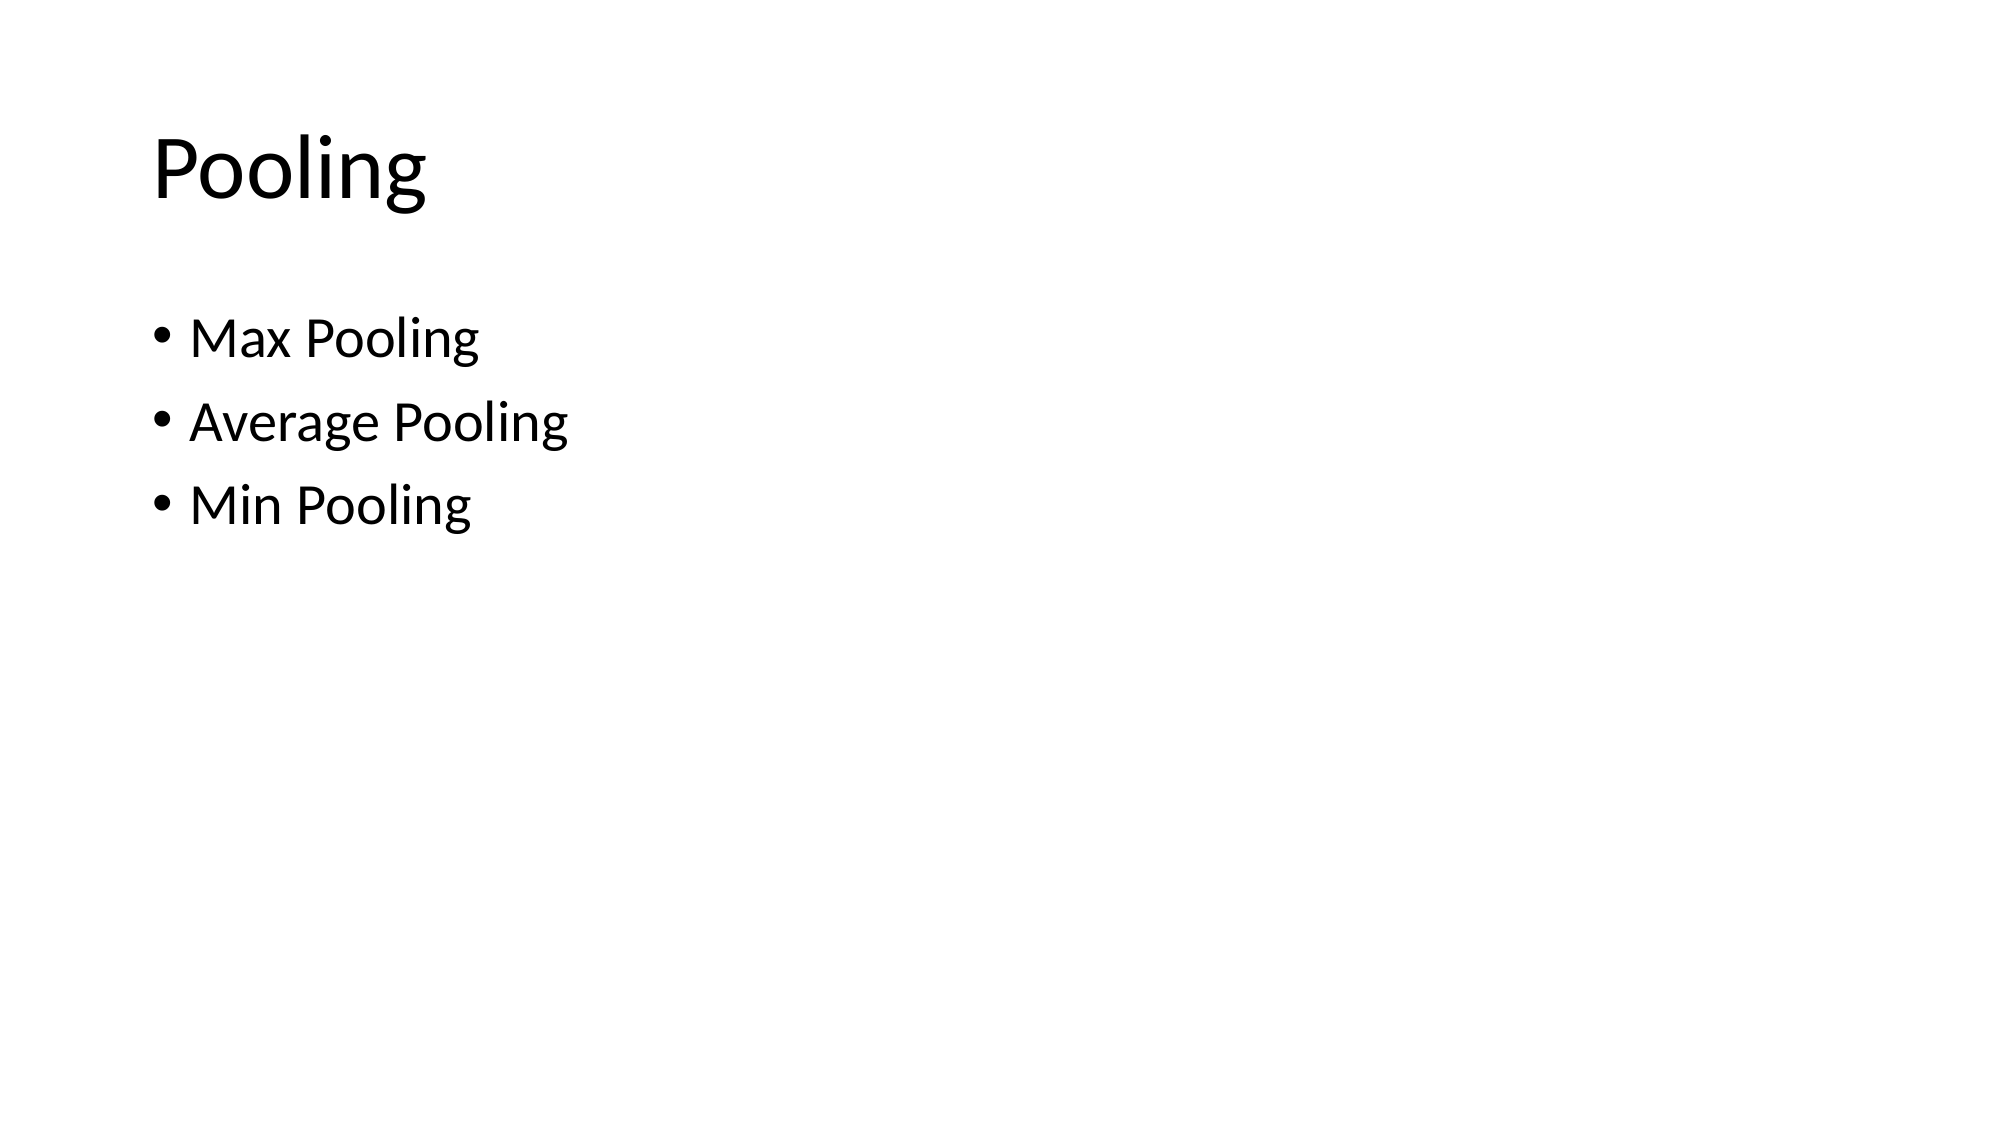

# Pooling
Max Pooling
Average Pooling
Min Pooling